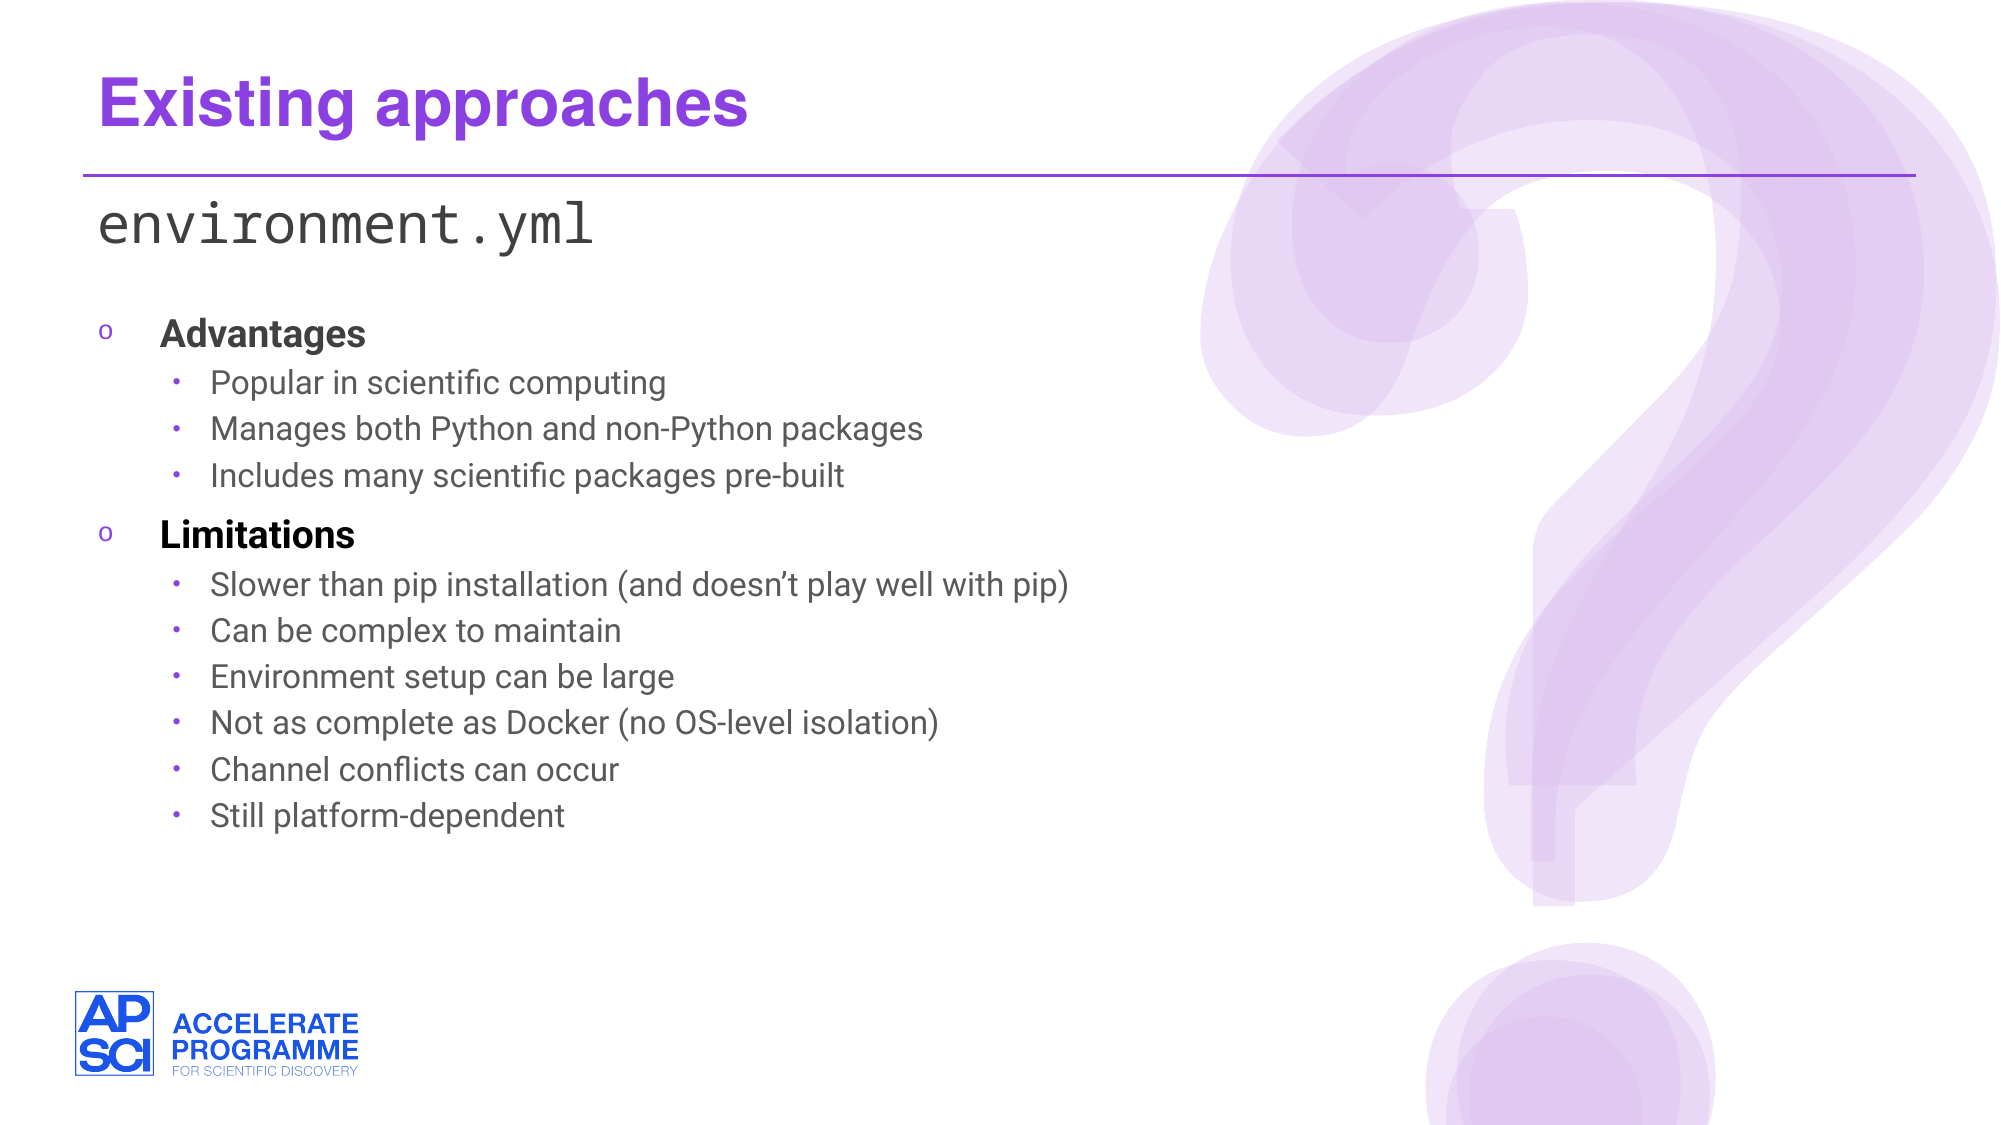

Existing approaches
environment.yml
Advantages
Popular in scientific computing
Manages both Python and non-Python packages
Includes many scientific packages pre-built
Limitations
Slower than pip installation (and doesn’t play well with pip)
Can be complex to maintain
Environment setup can be large
Not as complete as Docker (no OS-level isolation)
Channel conflicts can occur
Still platform-dependent